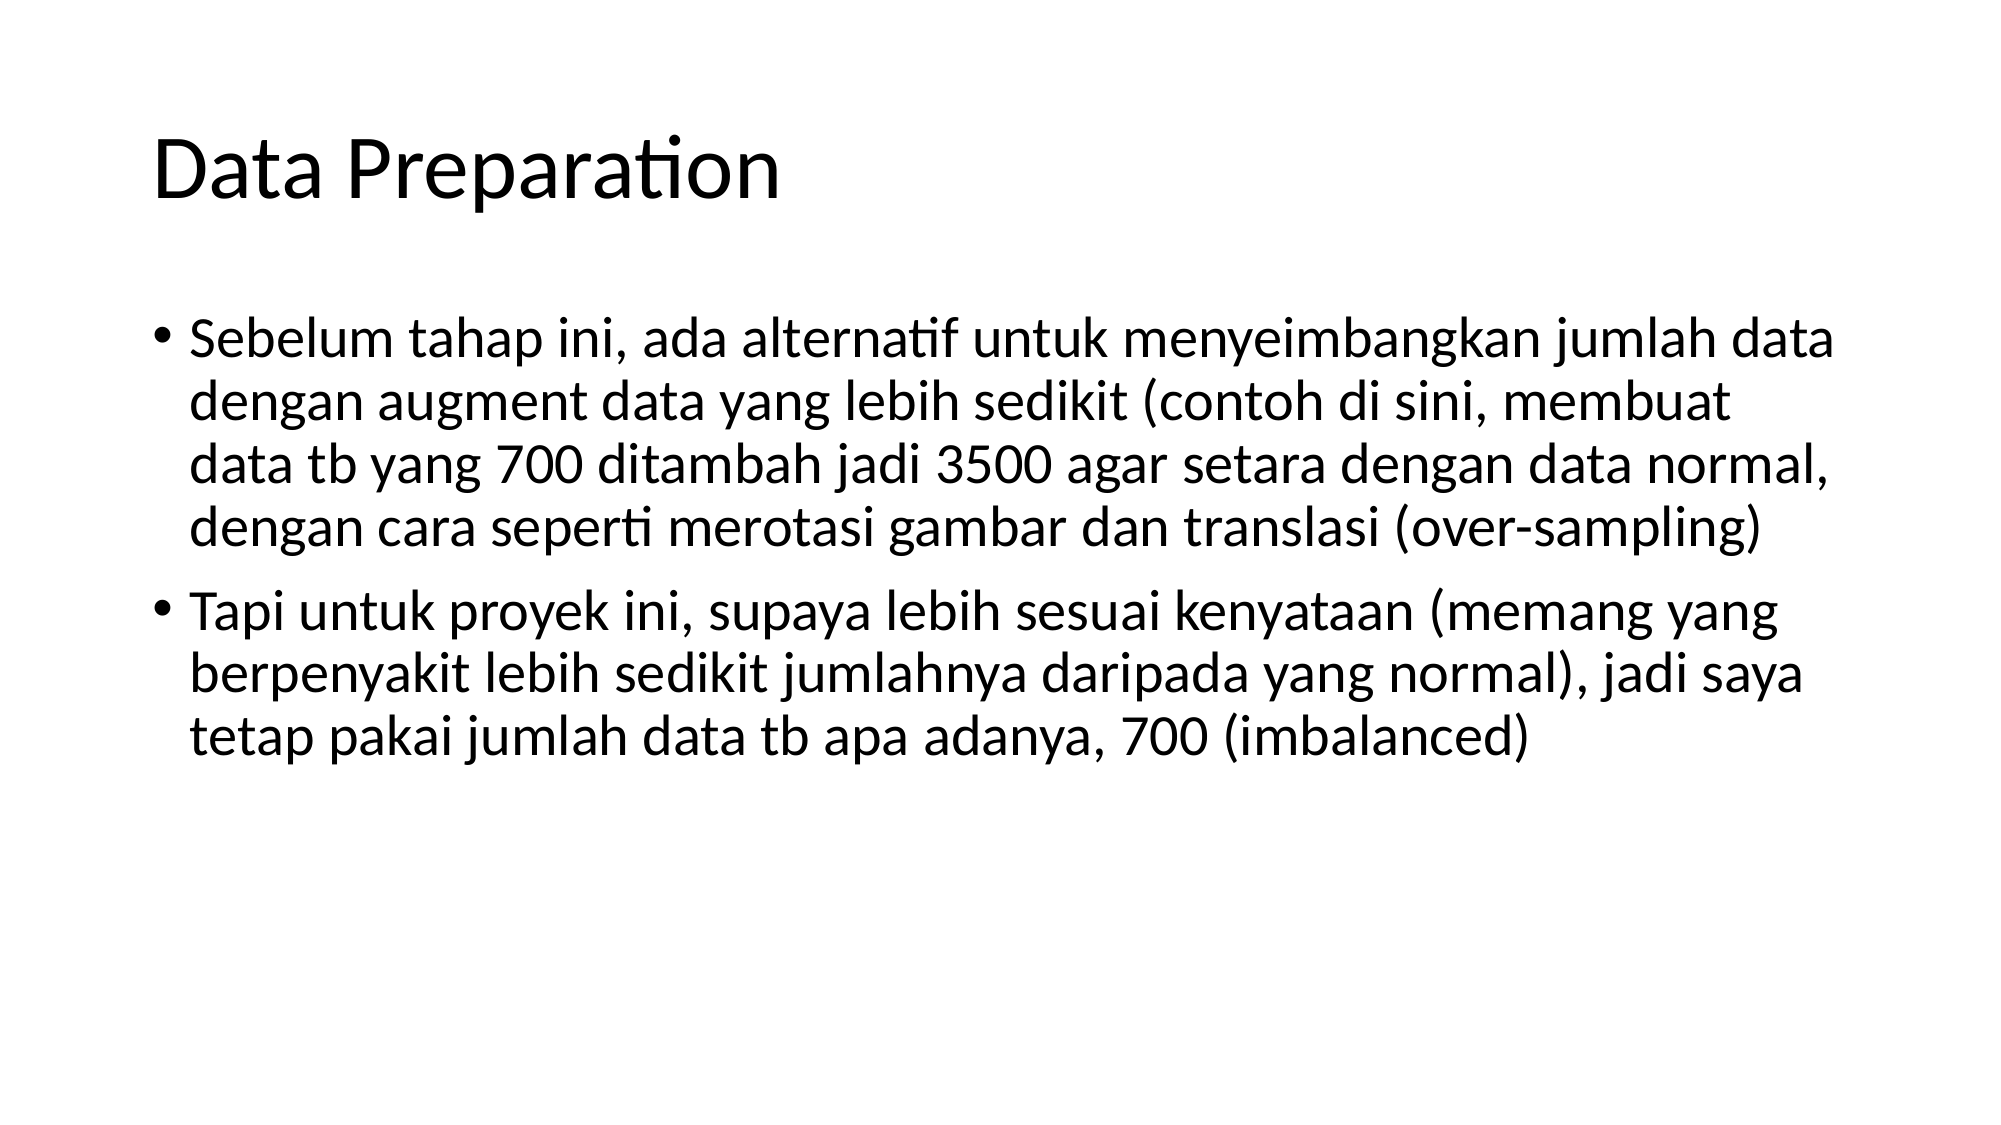

# Data Preparation
Sebelum tahap ini, ada alternatif untuk menyeimbangkan jumlah data dengan augment data yang lebih sedikit (contoh di sini, membuat data tb yang 700 ditambah jadi 3500 agar setara dengan data normal, dengan cara seperti merotasi gambar dan translasi (over-sampling)
Tapi untuk proyek ini, supaya lebih sesuai kenyataan (memang yang berpenyakit lebih sedikit jumlahnya daripada yang normal), jadi saya tetap pakai jumlah data tb apa adanya, 700 (imbalanced)